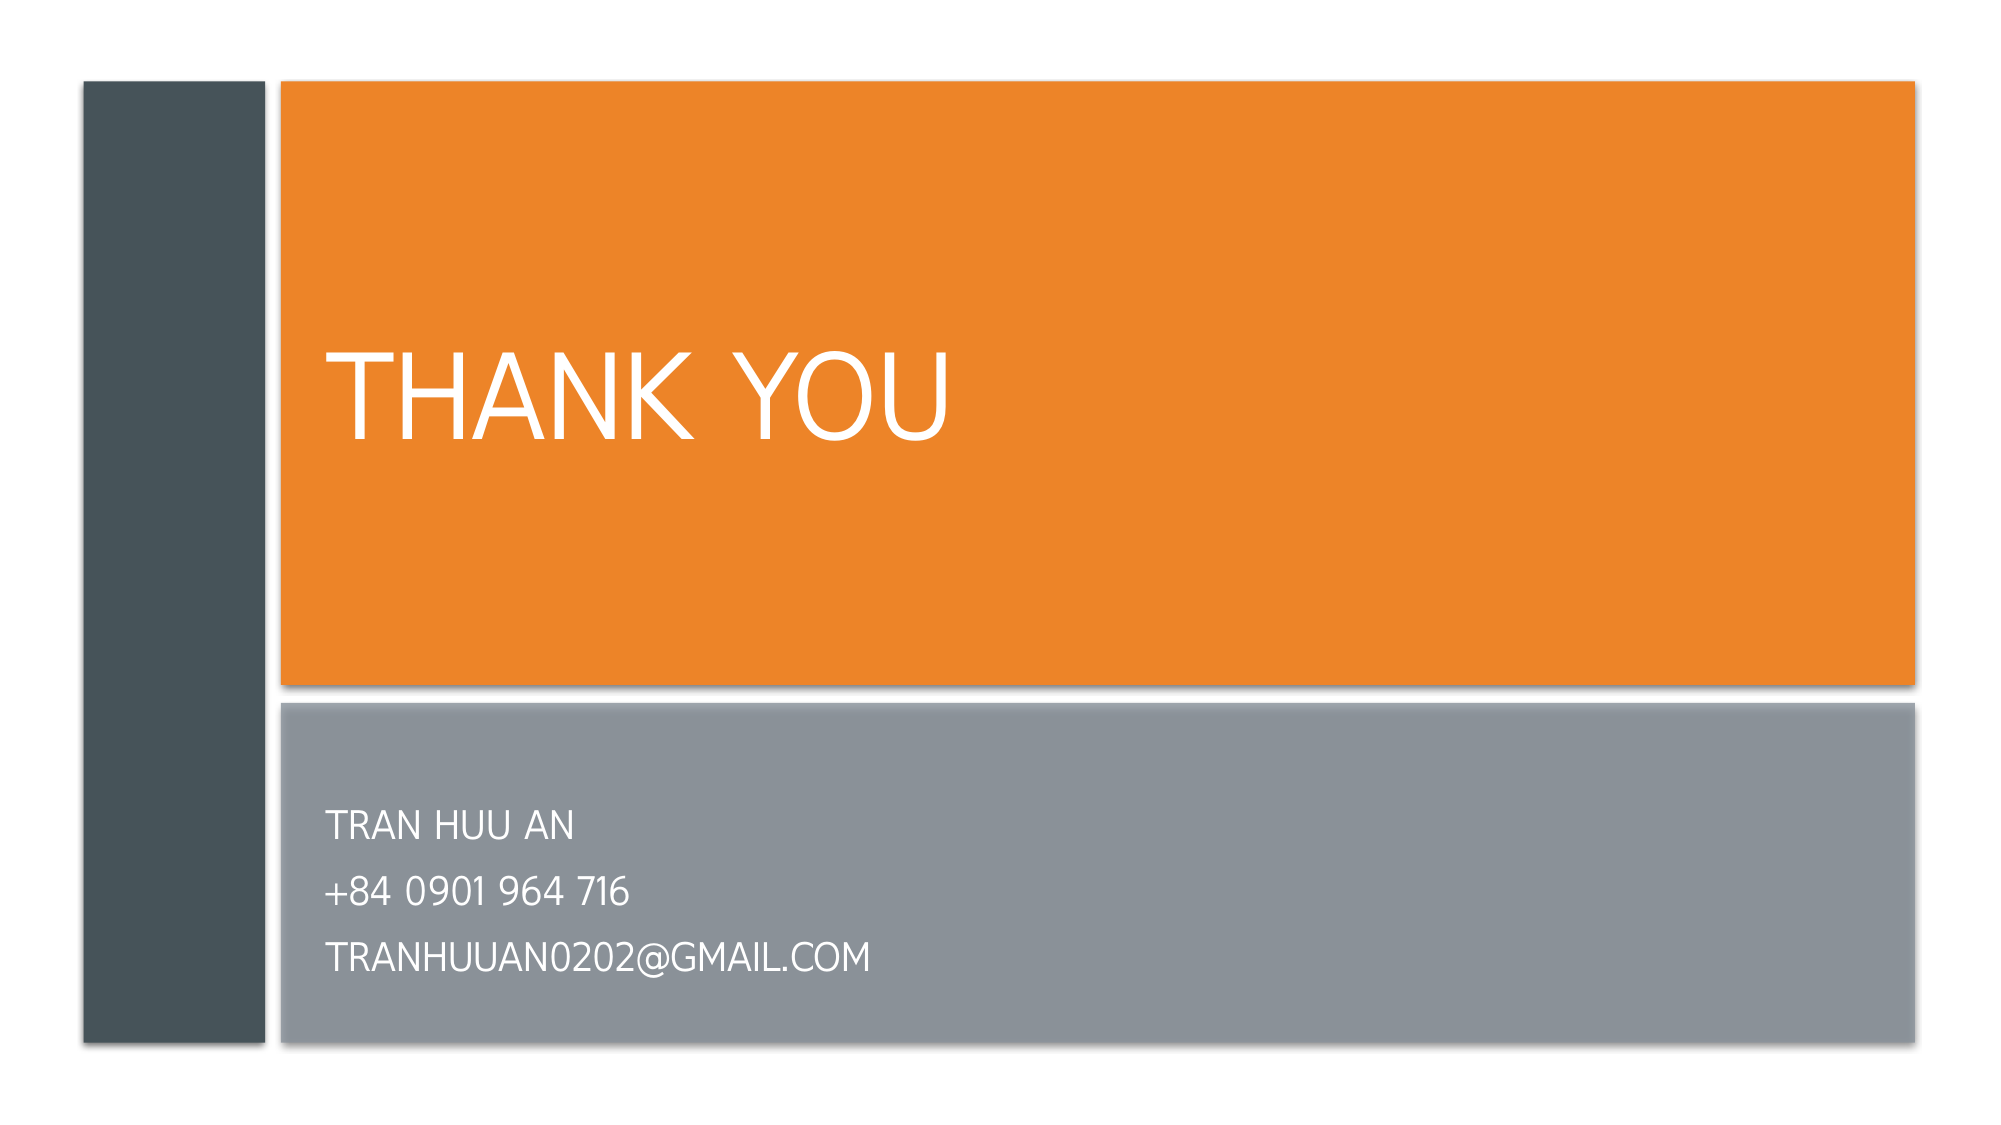

# Thank you

Tran huu an
+84 0901 964 716
TRANHUUAN0202@GMAIL.COM